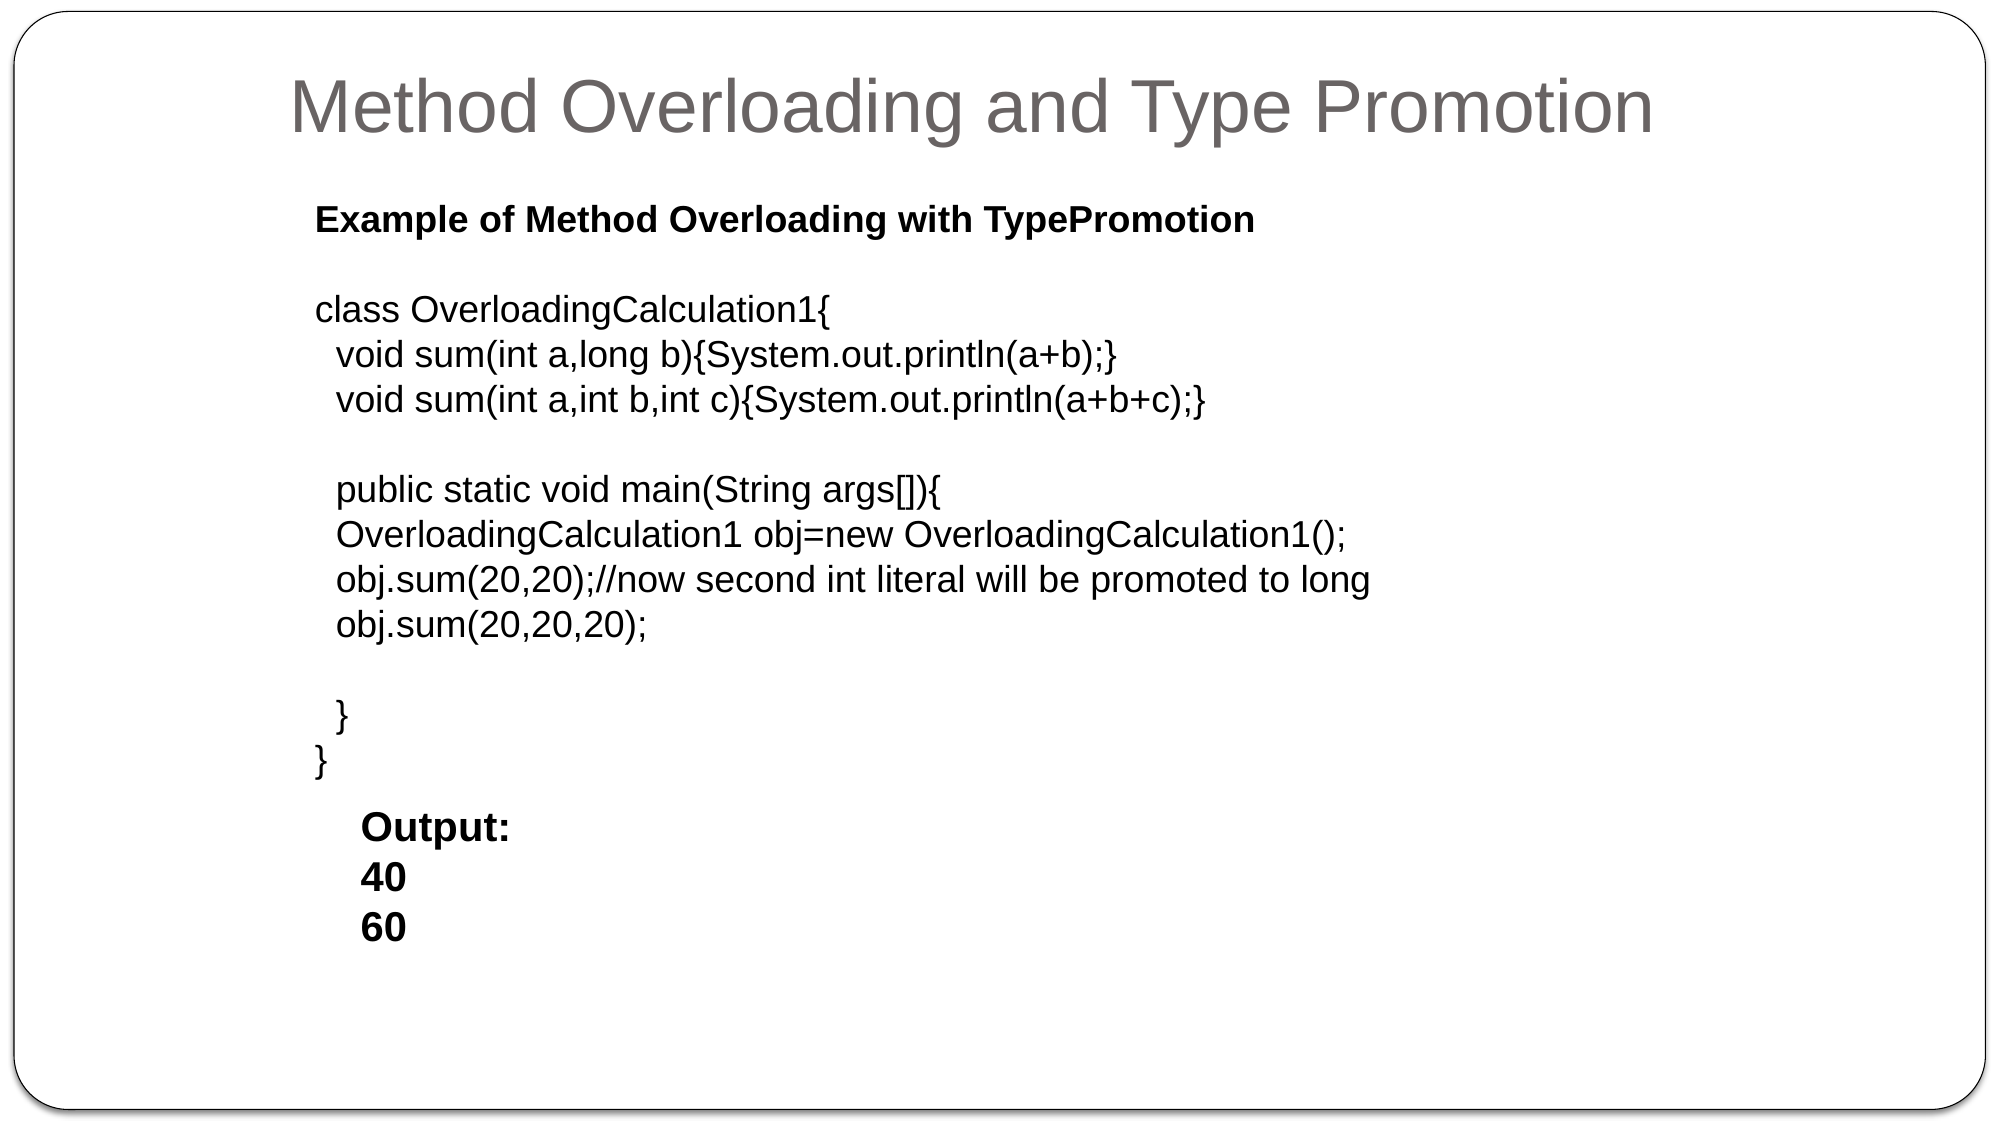

Method Overloading and Type Promotion
Example of Method Overloading with TypePromotion

class OverloadingCalculation1{
  void sum(int a,long b){System.out.println(a+b);}
  void sum(int a,int b,int c){System.out.println(a+b+c);}

  public static void main(String args[]){
  OverloadingCalculation1 obj=new OverloadingCalculation1();
  obj.sum(20,20);//now second int literal will be promoted to long
  obj.sum(20,20,20);

  }
}

Output:
40
60